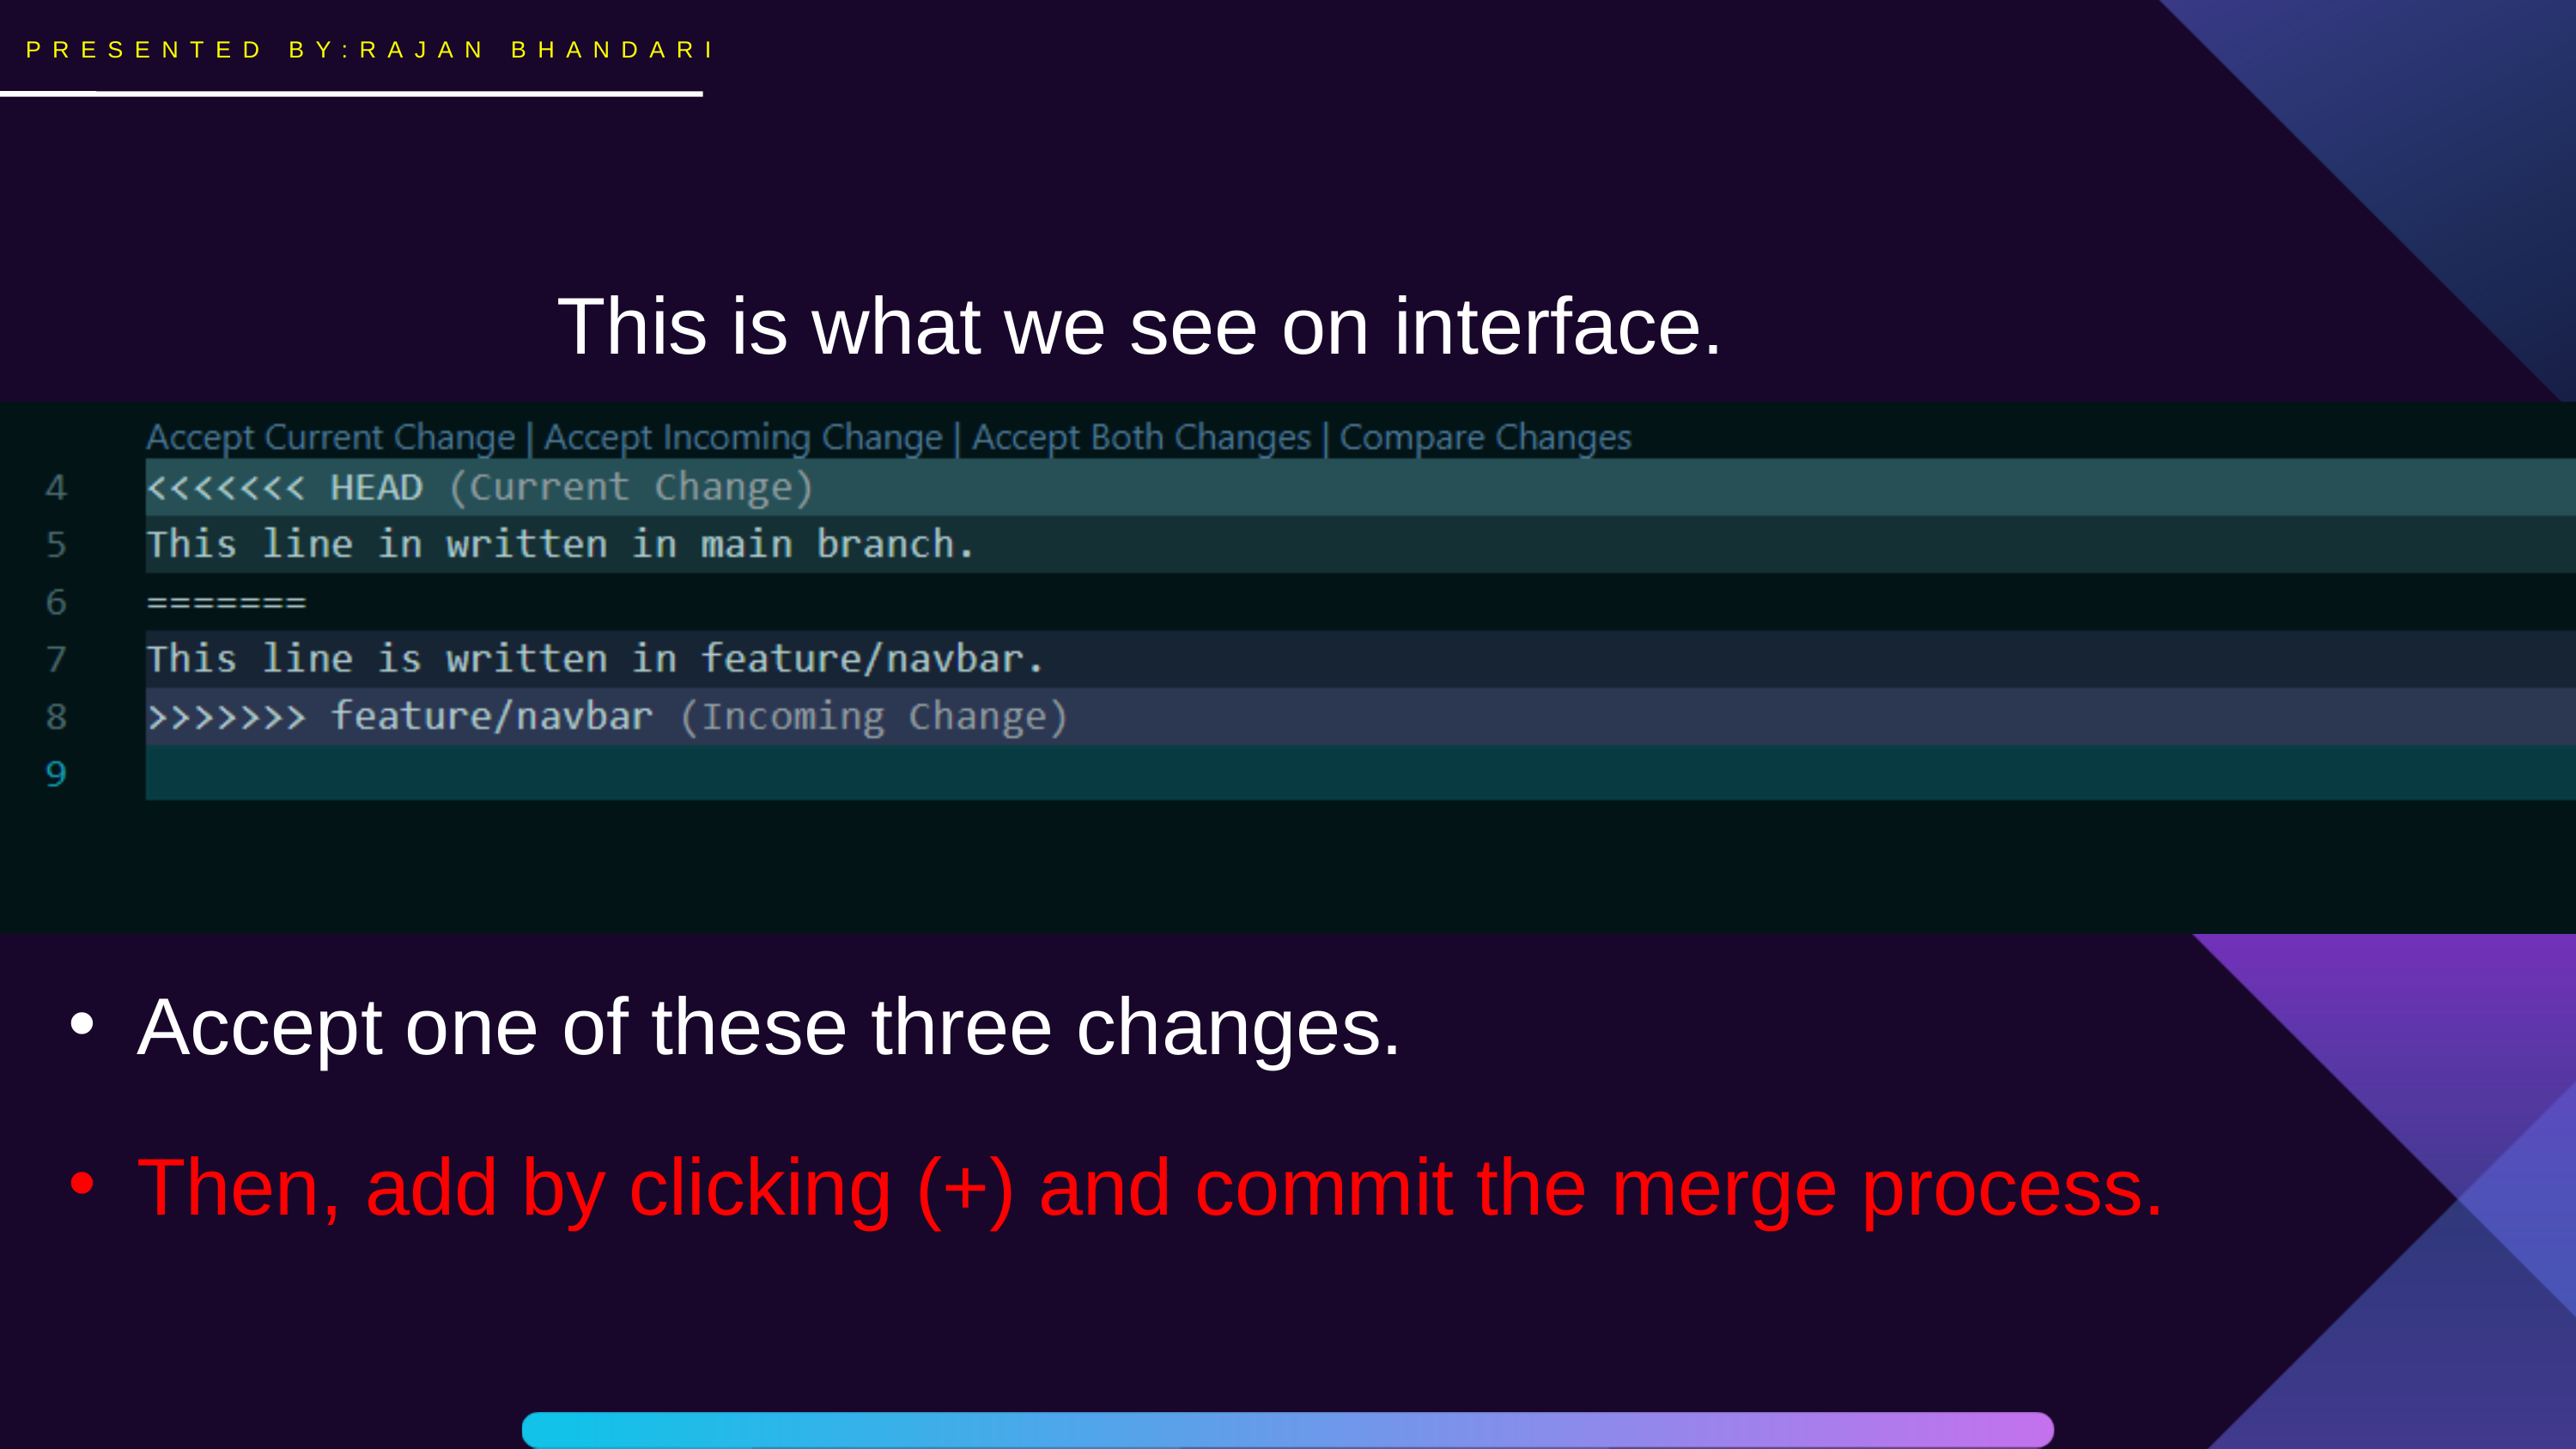

PRESENTED BY:RAJAN BHANDARI

This is what we see on interface.

Accept one of these three changes.
Then, add by clicking (+) and commit the merge process.